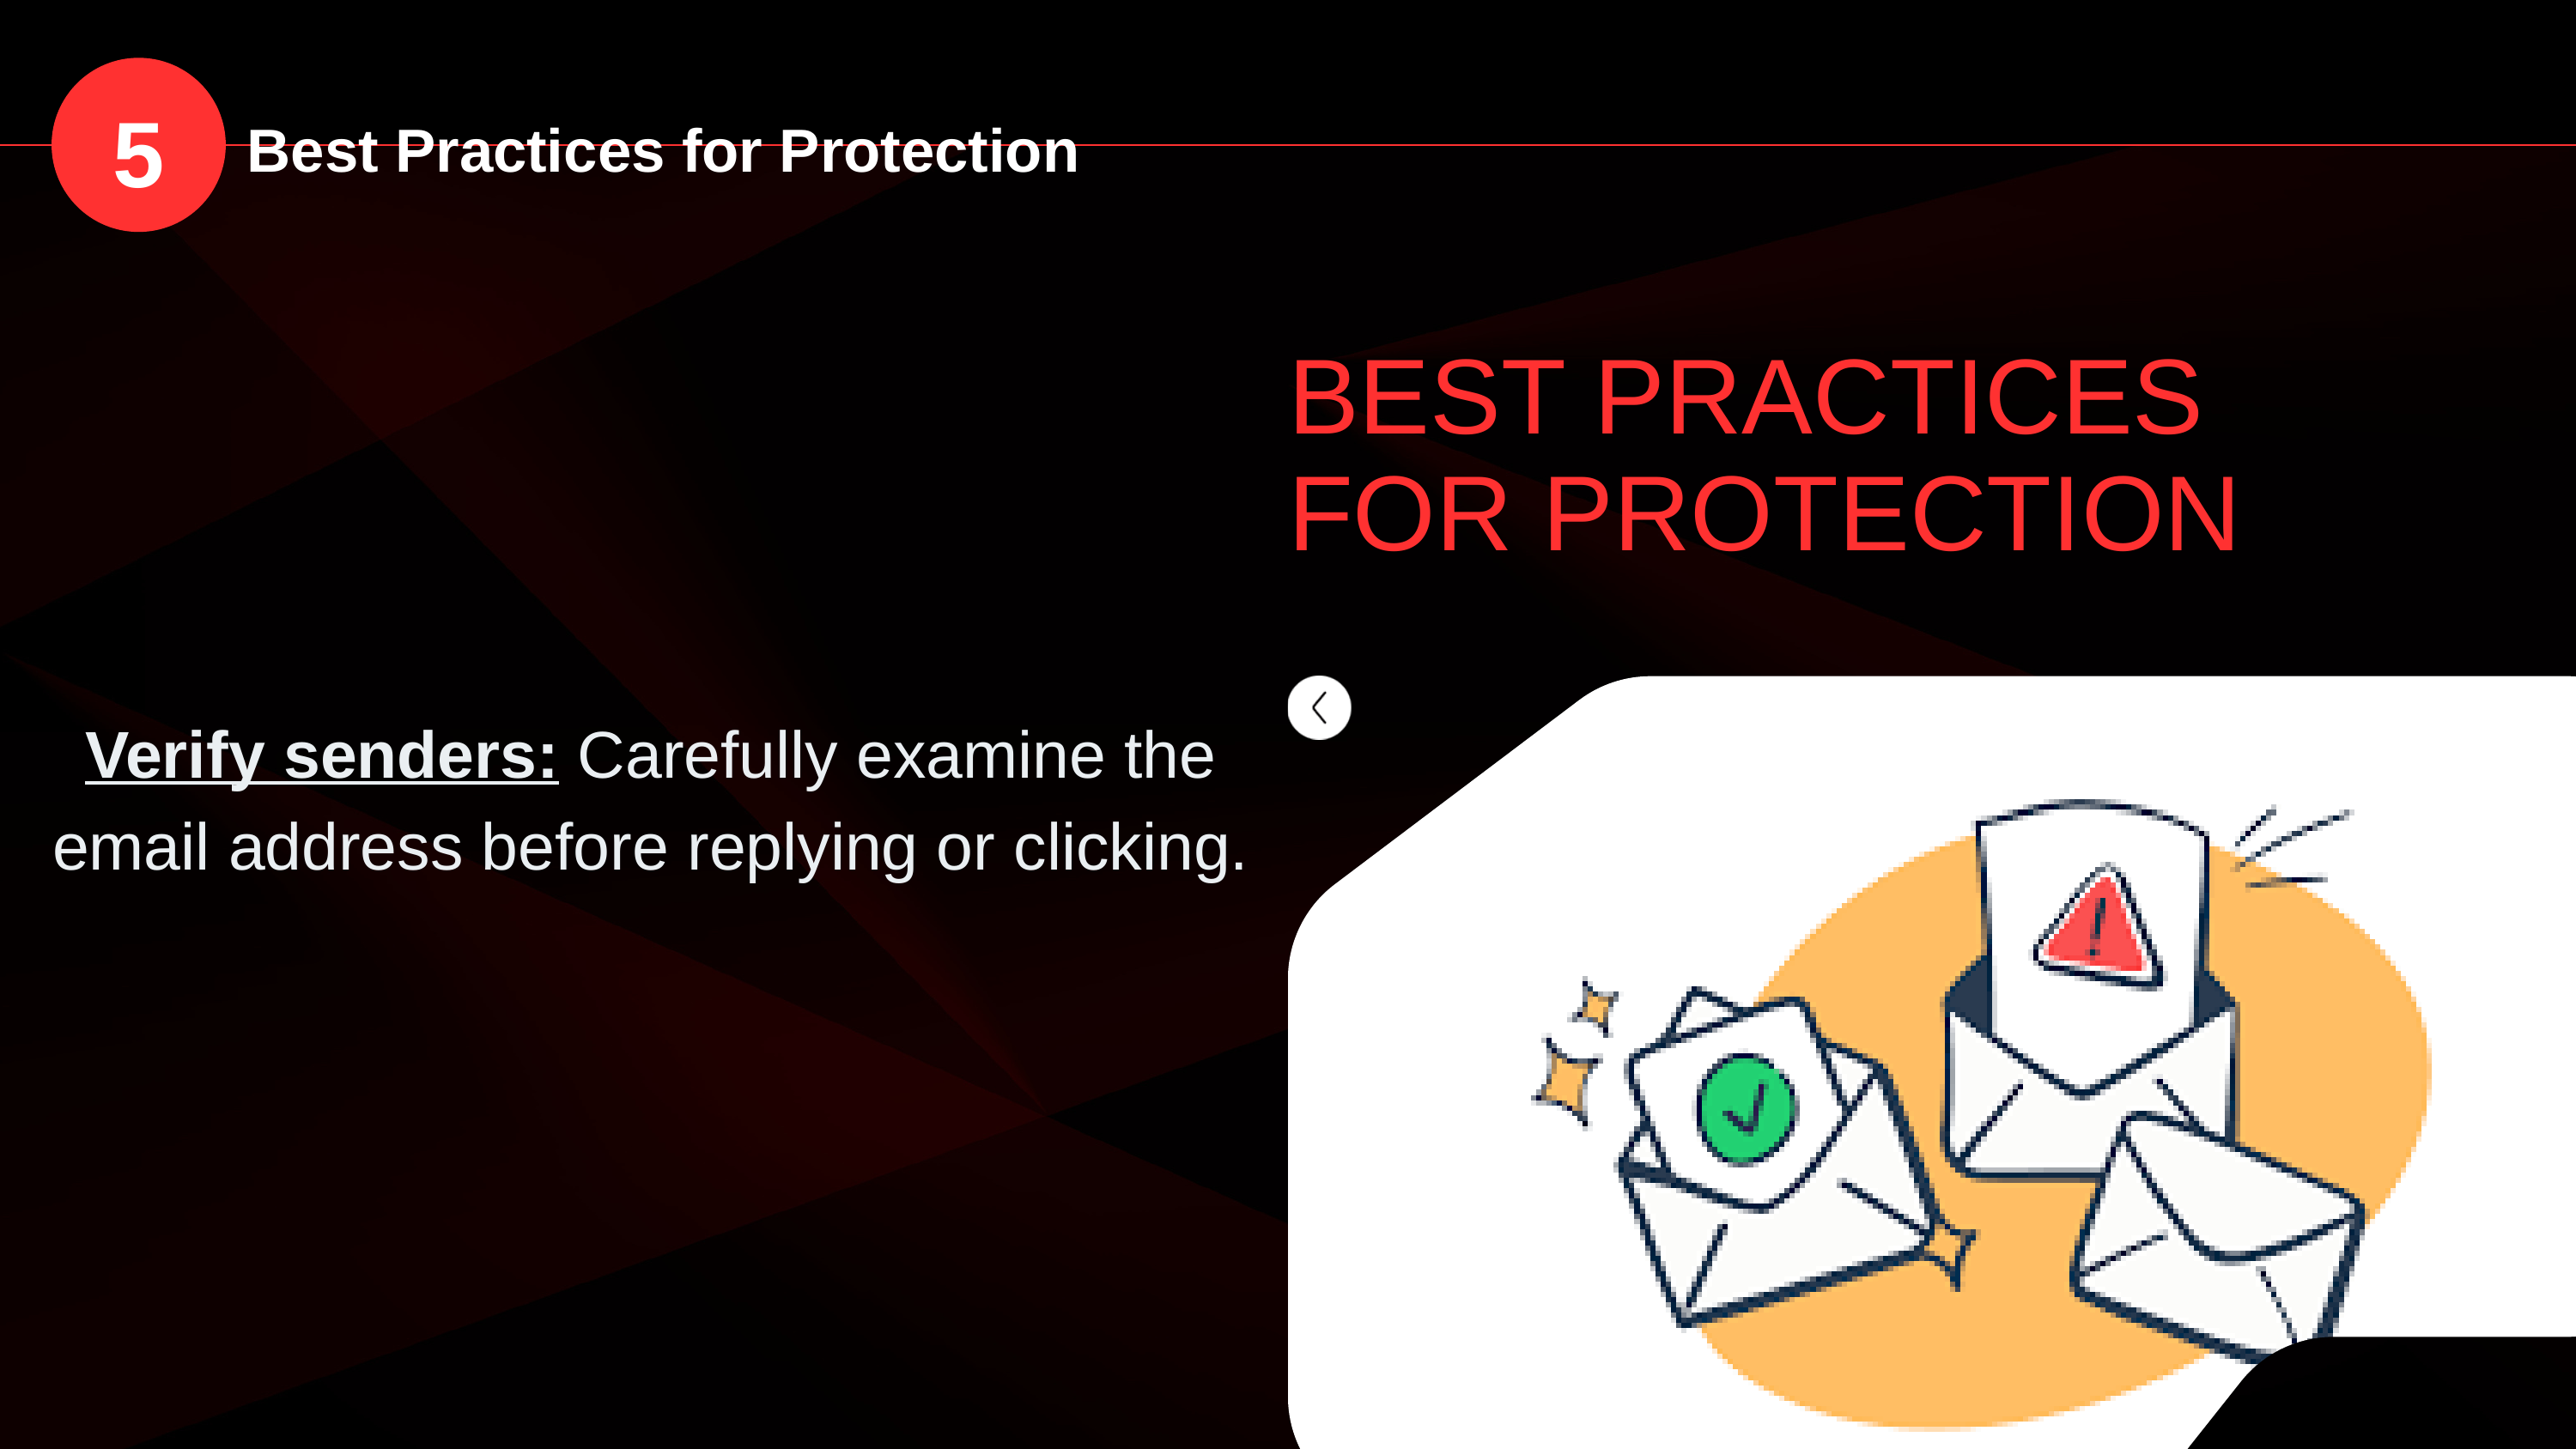

5
Best Practices for Protection
BEST PRACTICES FOR PROTECTION

Verify senders: Carefully examine the email address before replying or clicking.